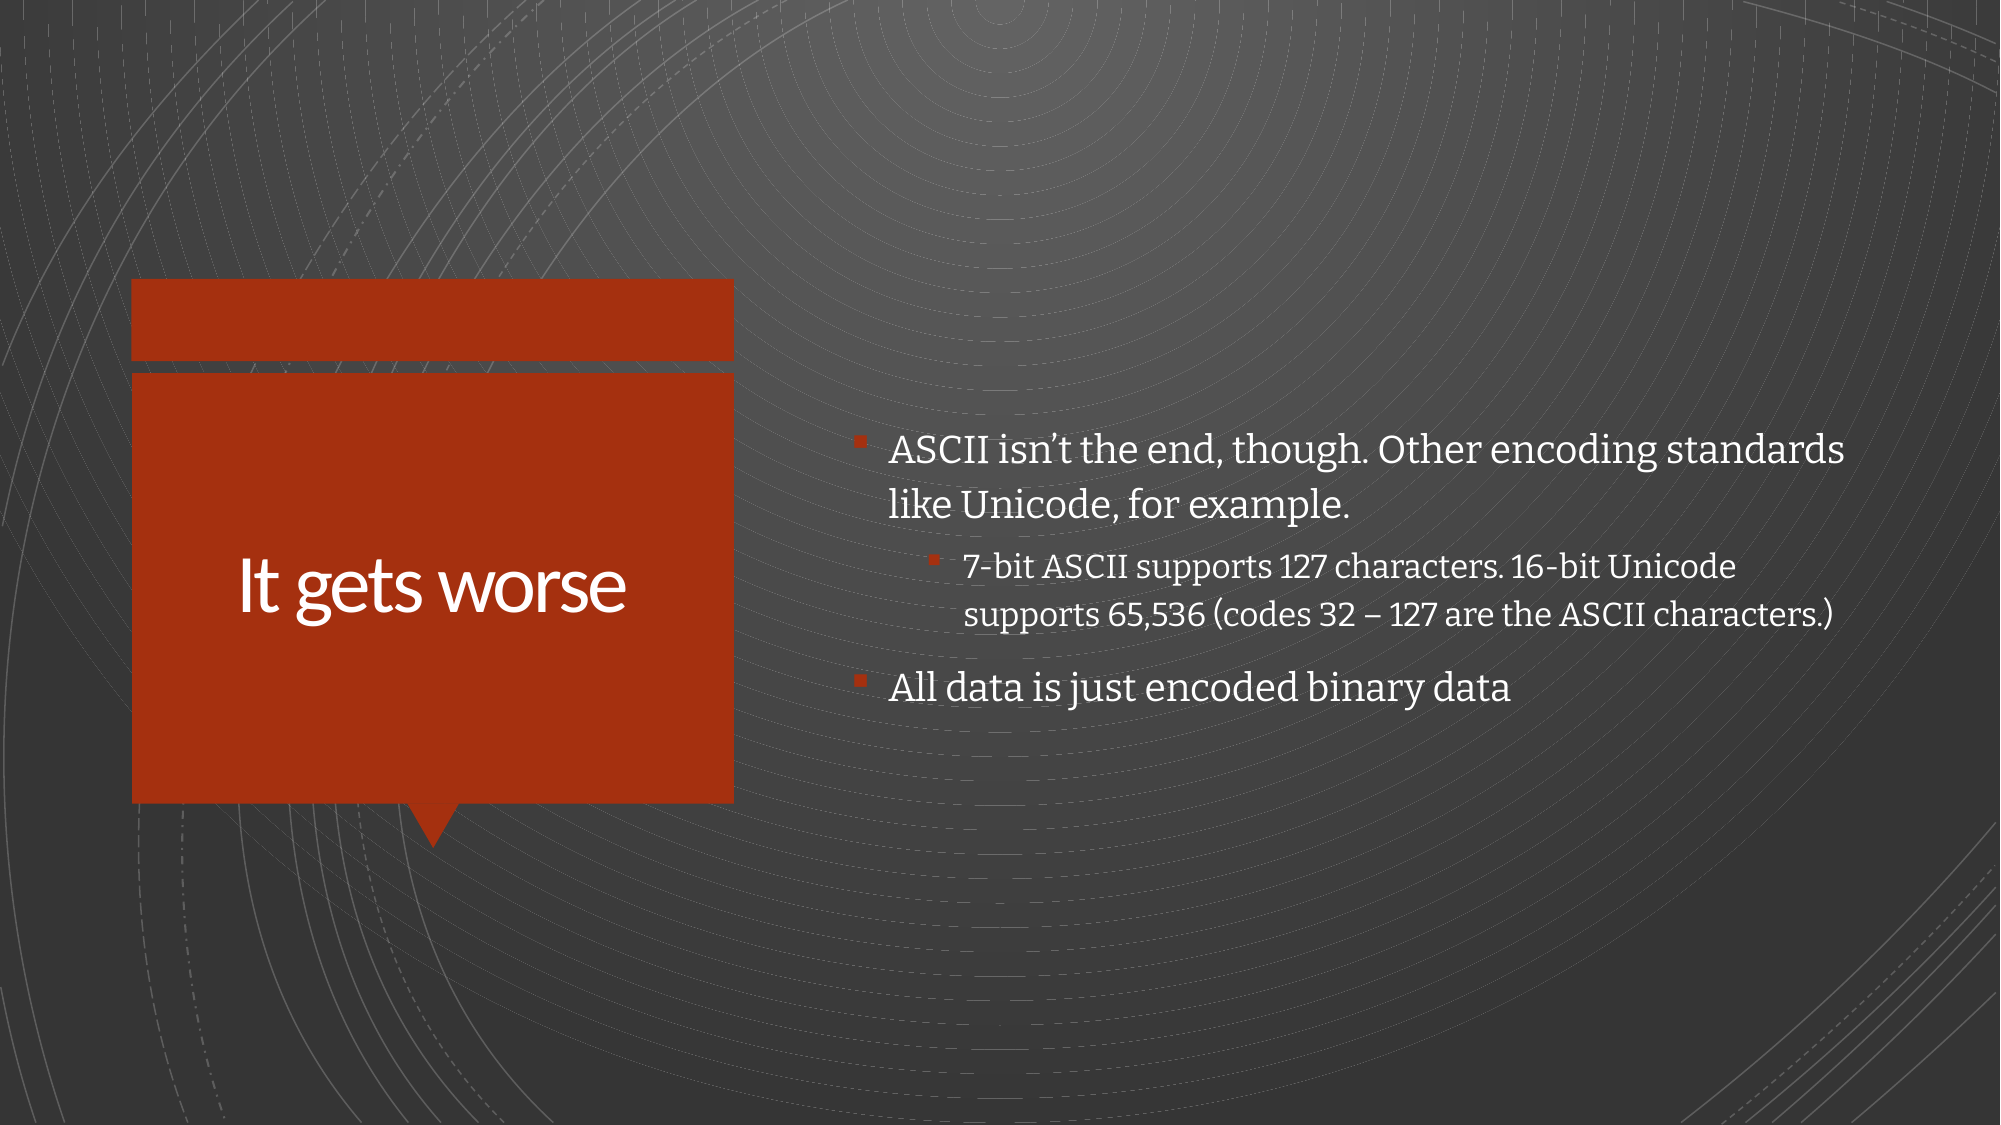

ASCII isn’t the end, though. Other encoding standards like Unicode, for example.
7-bit ASCII supports 127 characters. 16-bit Unicode supports 65,536 (codes 32 – 127 are the ASCII characters.)
All data is just encoded binary data
# It gets worse